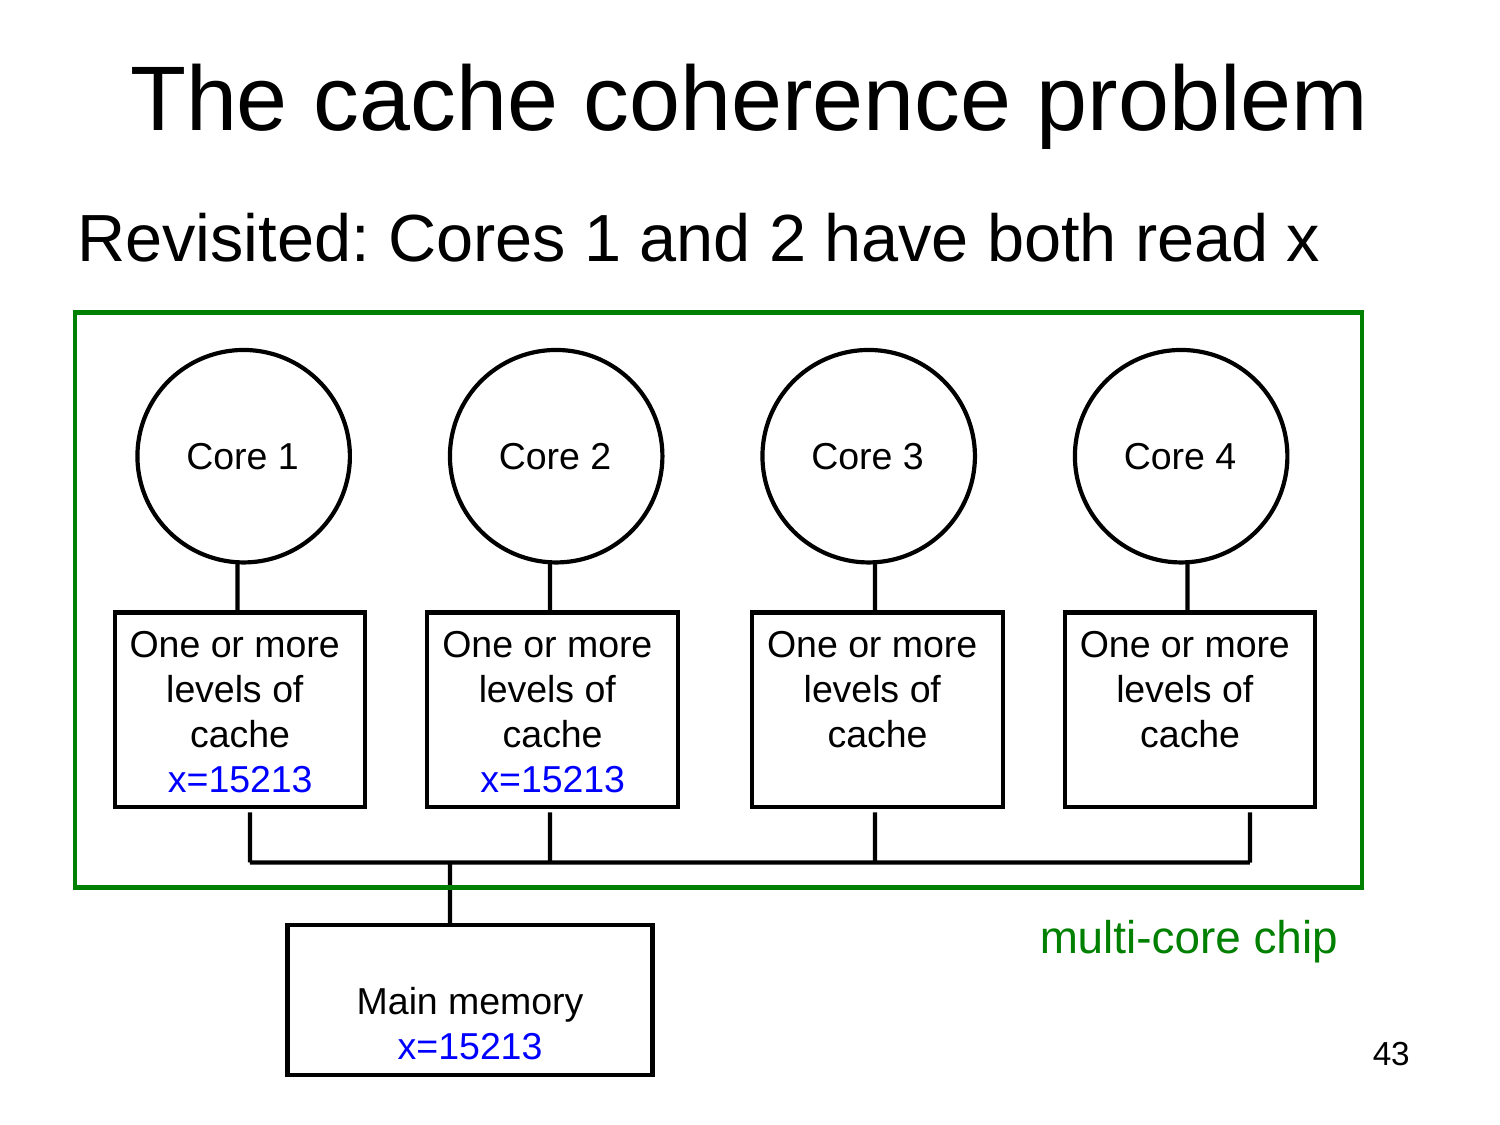

The cache coherence problem
Revisited: Cores 1 and 2 have both read x

Core 1

Core 2

Core 3

Core 4

One or more
levels of
cache
x=15213
One or more
levels of
cache
x=15213
One or more
levels of
cache

One or more
levels of
cache

multi-core chip

Main memory
x=15213
43